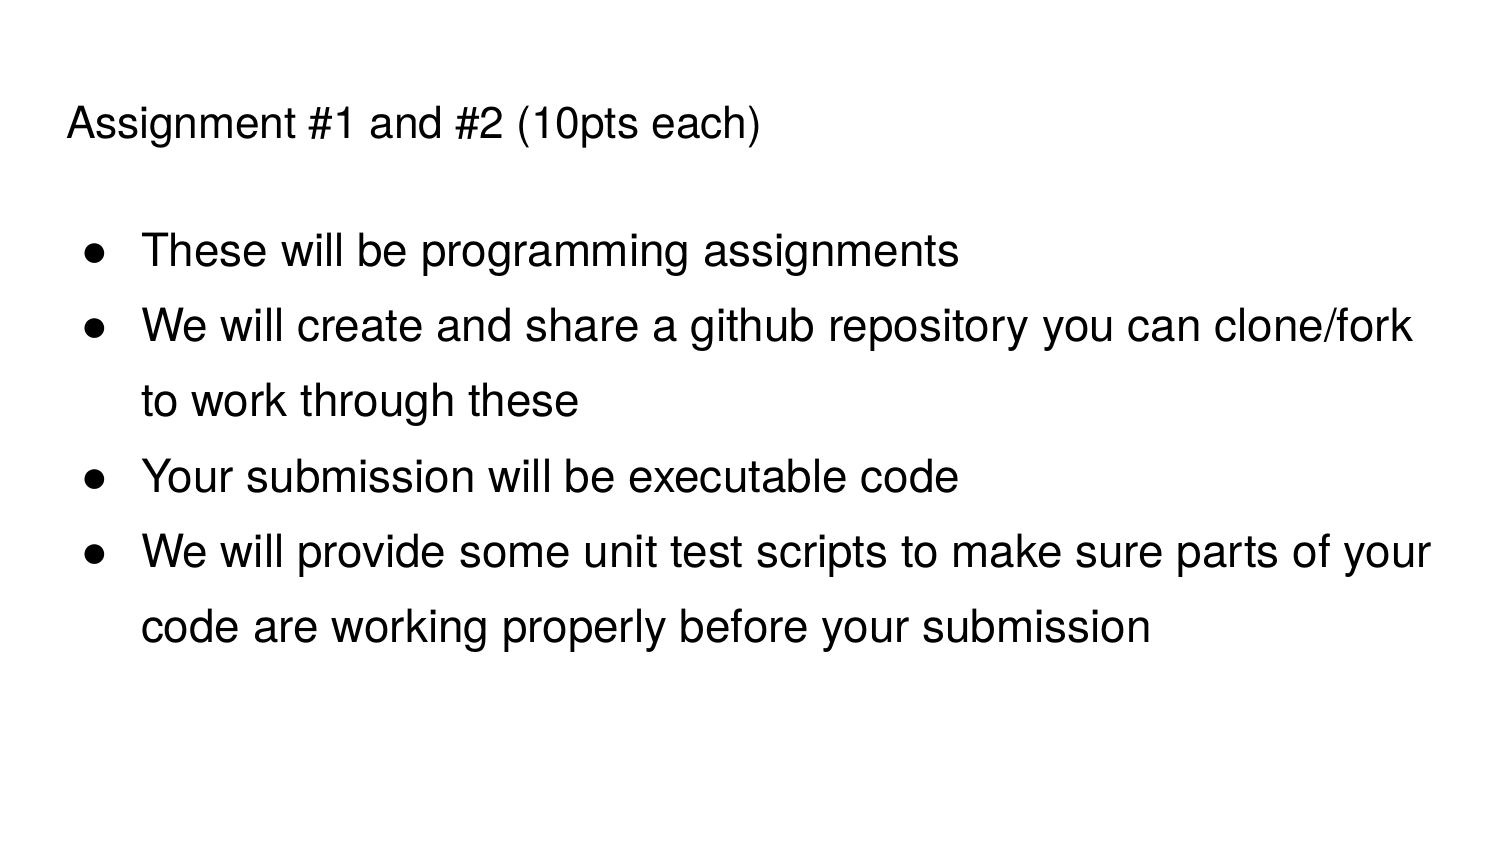

# Assignment #1 and #2 (10pts each)
These will be programming assignments
We will create and share a github repository you can clone/fork to work through these
Your submission will be executable code
We will provide some unit test scripts to make sure parts of your code are working properly before your submission